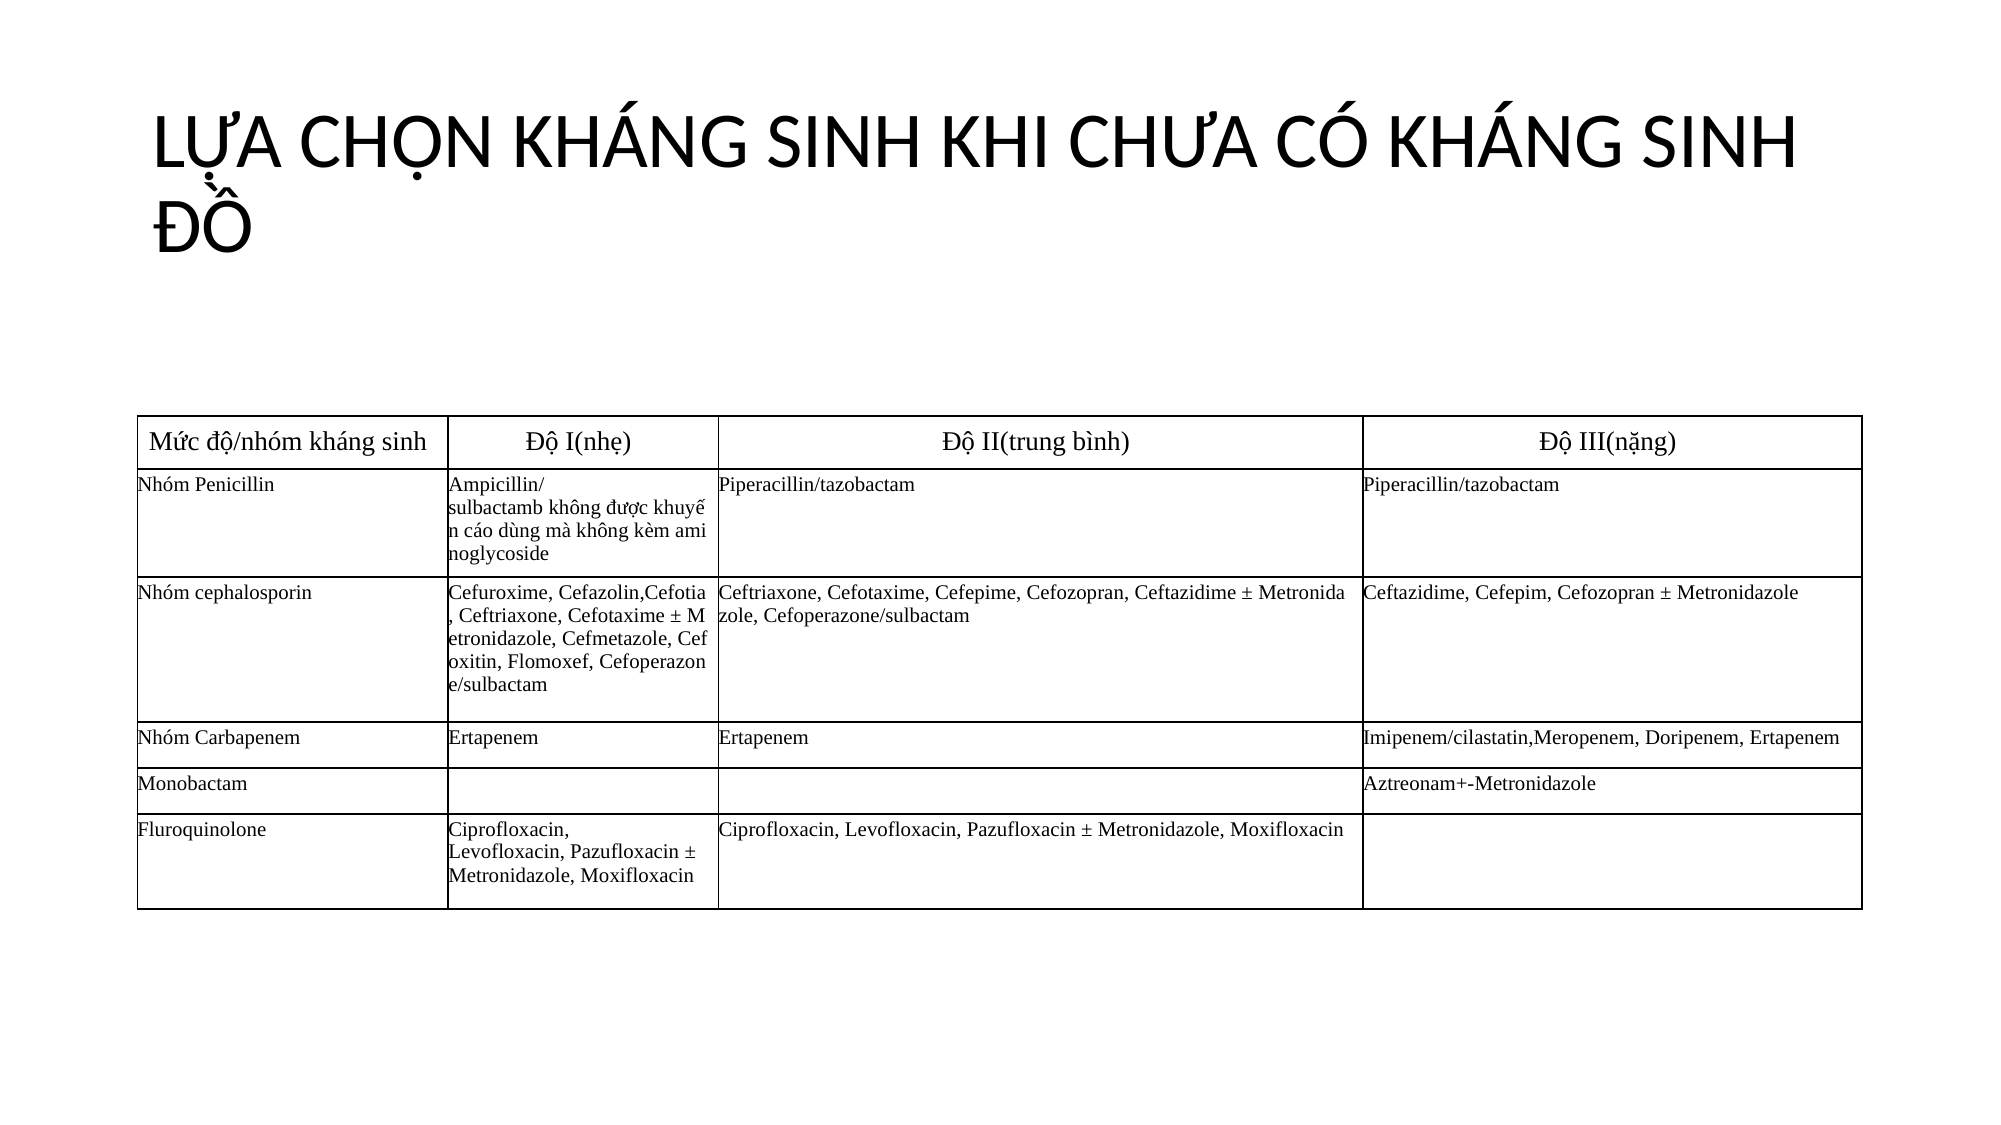

# LỰA CHỌN KHÁNG SINH KHI CHƯA CÓ KHÁNG SINH ĐỒ
| Mức độ/nhóm kháng sinh​ | Độ I(nhẹ)​ | Độ II(trung bình)​ | Độ III(nặng)​ |
| --- | --- | --- | --- |
| Nhóm Penicillin​ | Ampicillin/sulbactamb không được khuyến cáo dùng mà không kèm aminoglycoside​ | Piperacillin/tazobactam​ | Piperacillin/tazobactam​ ​ |
| Nhóm cephalosporin​ | Cefuroxime, Cefazolin,Cefotia, Ceftriaxone, Cefotaxime ± Metronidazole, Cefmetazole, Cefoxitin, Flomoxef, Cefoperazone/sulbactam​ | Ceftriaxone, Cefotaxime, Cefepime, Cefozopran, Ceftazidime ± Metronidazole, Cefoperazone/sulbactam​ | Ceftazidime, Cefepim, Cefozopran ± Metronidazole​ |
| Nhóm Carbapenem​ | Ertapenem​ | Ertapenem​ | Imipenem/cilastatin,Meropenem, Doripenem, Ertapenem​ |
| Monobactam​ | ​ | ​ | Aztreonam+-Metronidazole​ |
| Fluroquinolone​ | Ciprofloxacin, Levofloxacin, Pazufloxacin ± Metronidazole, Moxifloxacin​ | Ciprofloxacin, Levofloxacin, Pazufloxacin ± Metronidazole, Moxifloxacin​ | ​ |